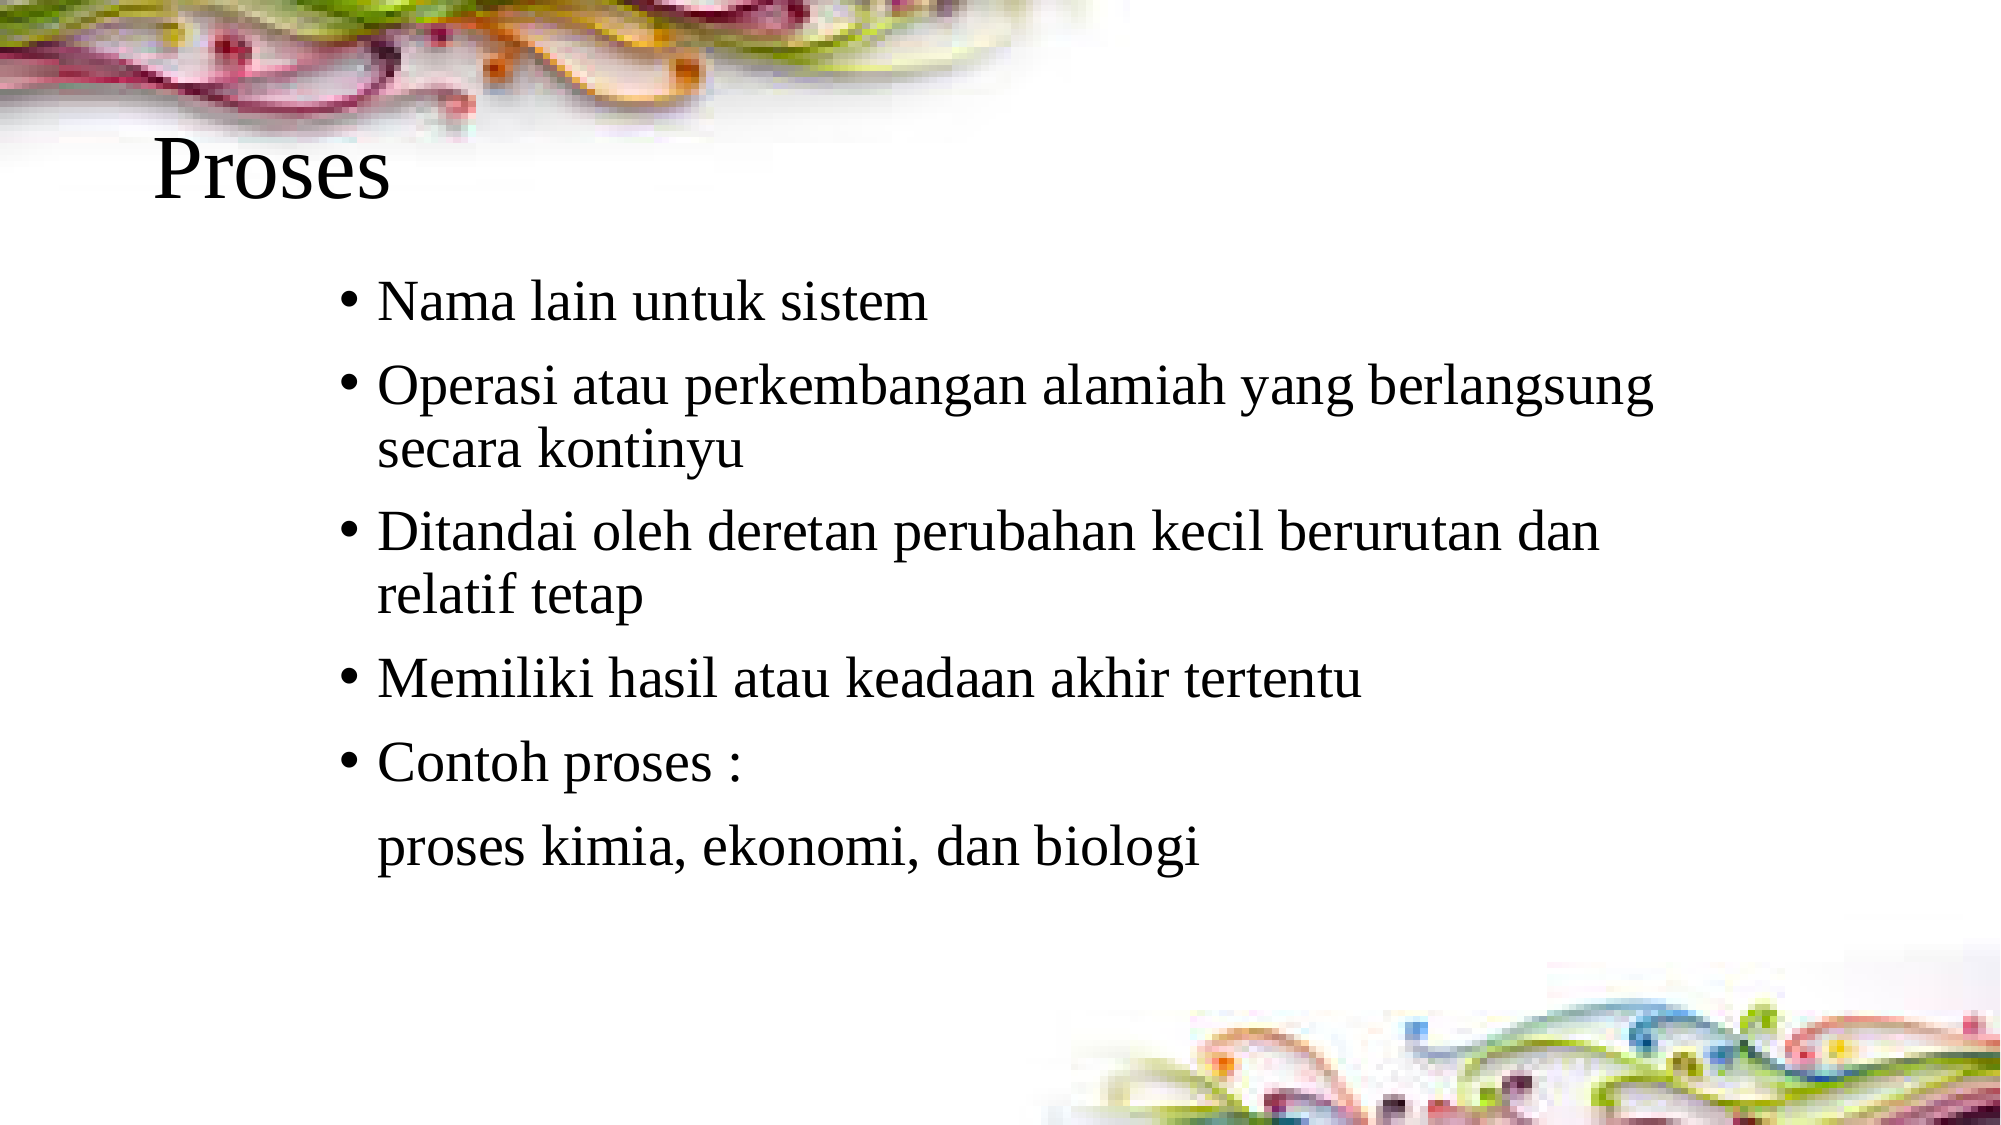

# Proses
Nama lain untuk sistem
Operasi atau perkembangan alamiah yang berlangsung secara kontinyu
Ditandai oleh deretan perubahan kecil berurutan dan relatif tetap
Memiliki hasil atau keadaan akhir tertentu
Contoh proses :
	proses kimia, ekonomi, dan biologi